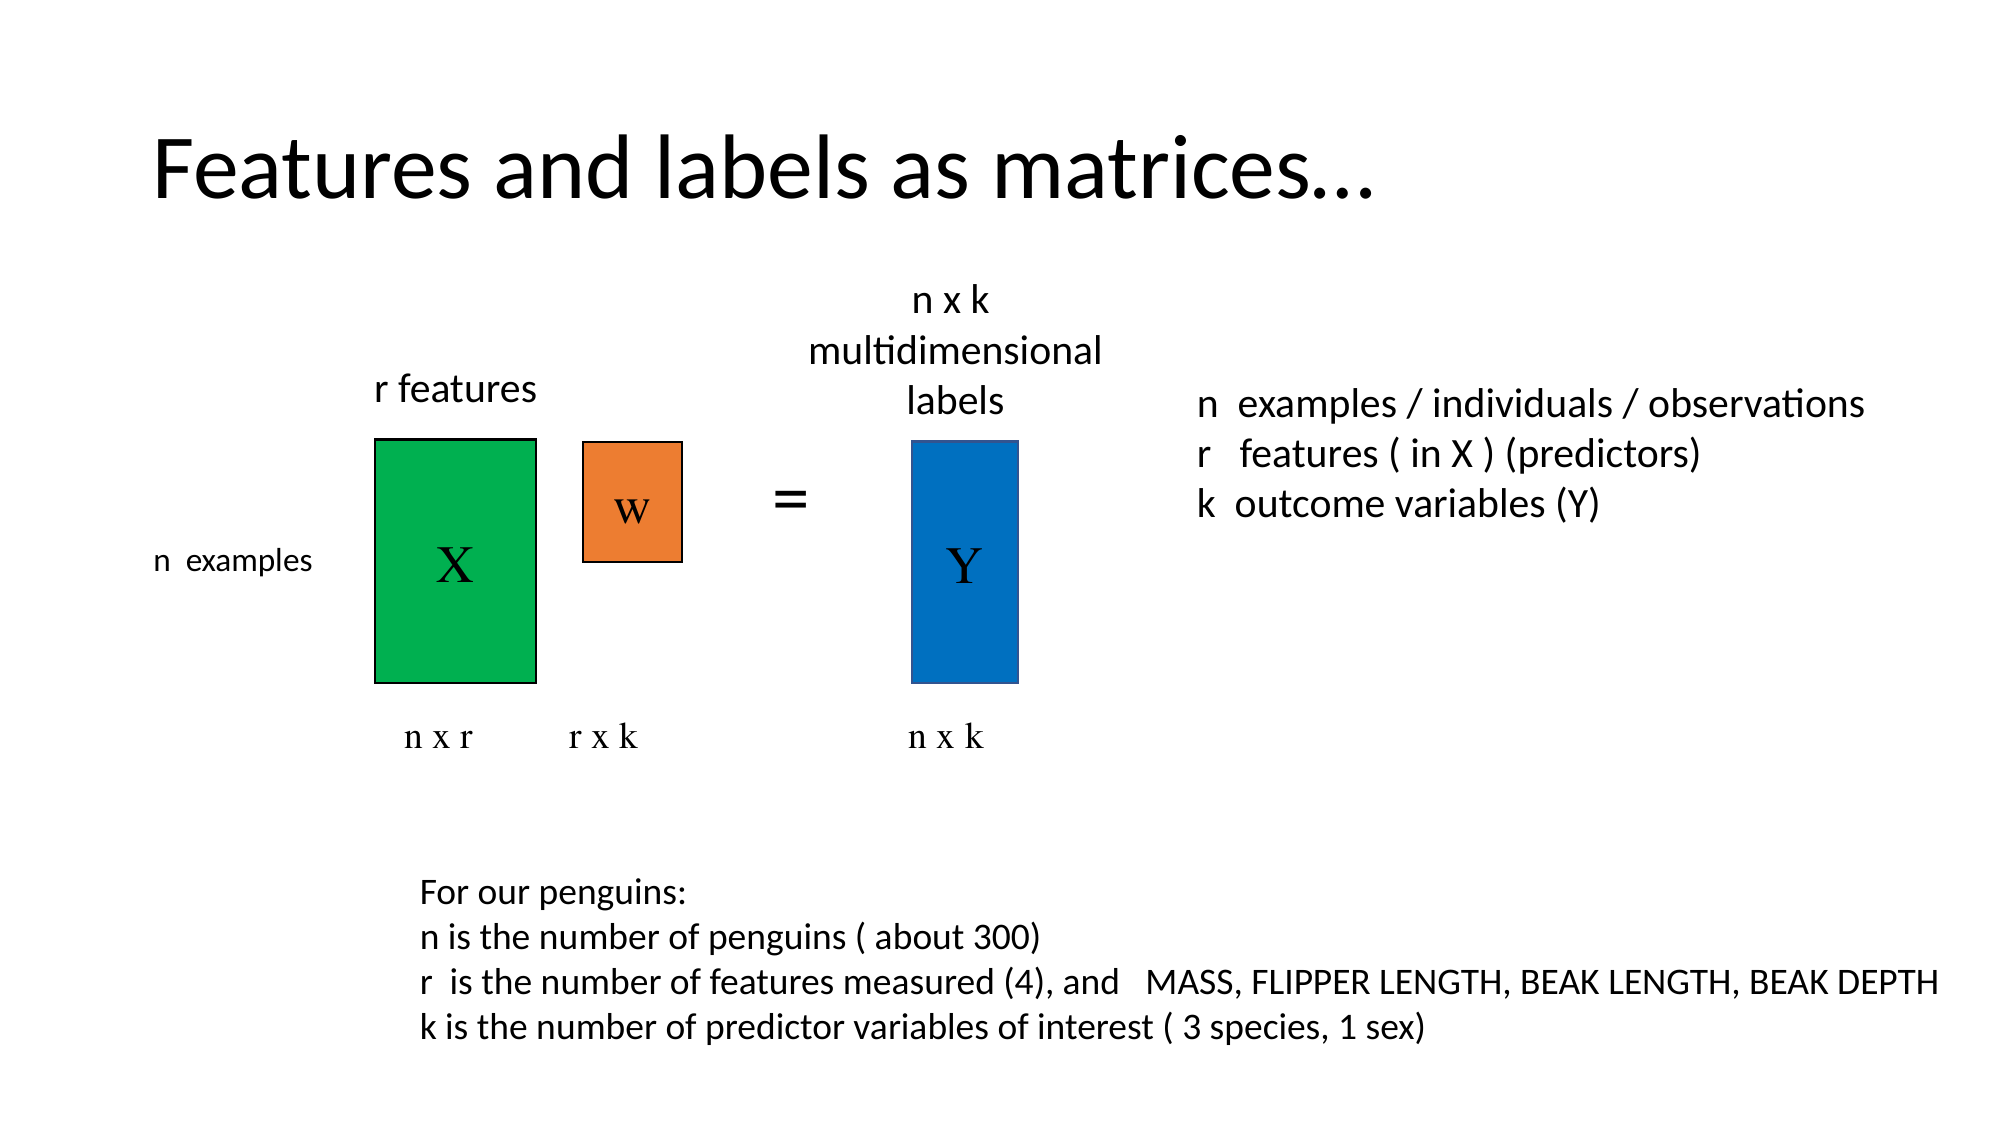

# Features and labels as matrices…
n x k  multidimensional labels
r features
n  examples / individuals / observations
r   features ( in X ) (predictors)
k  outcome variables (Y)
X
=
Y
w
n  examples
n x r
r x k
n x k
For our penguins:
n is the number of penguins ( about 300)
r  is the number of features measured (4), and   MASS, FLIPPER LENGTH, BEAK LENGTH, BEAK DEPTH
k is the number of predictor variables of interest ( 3 species, 1 sex)